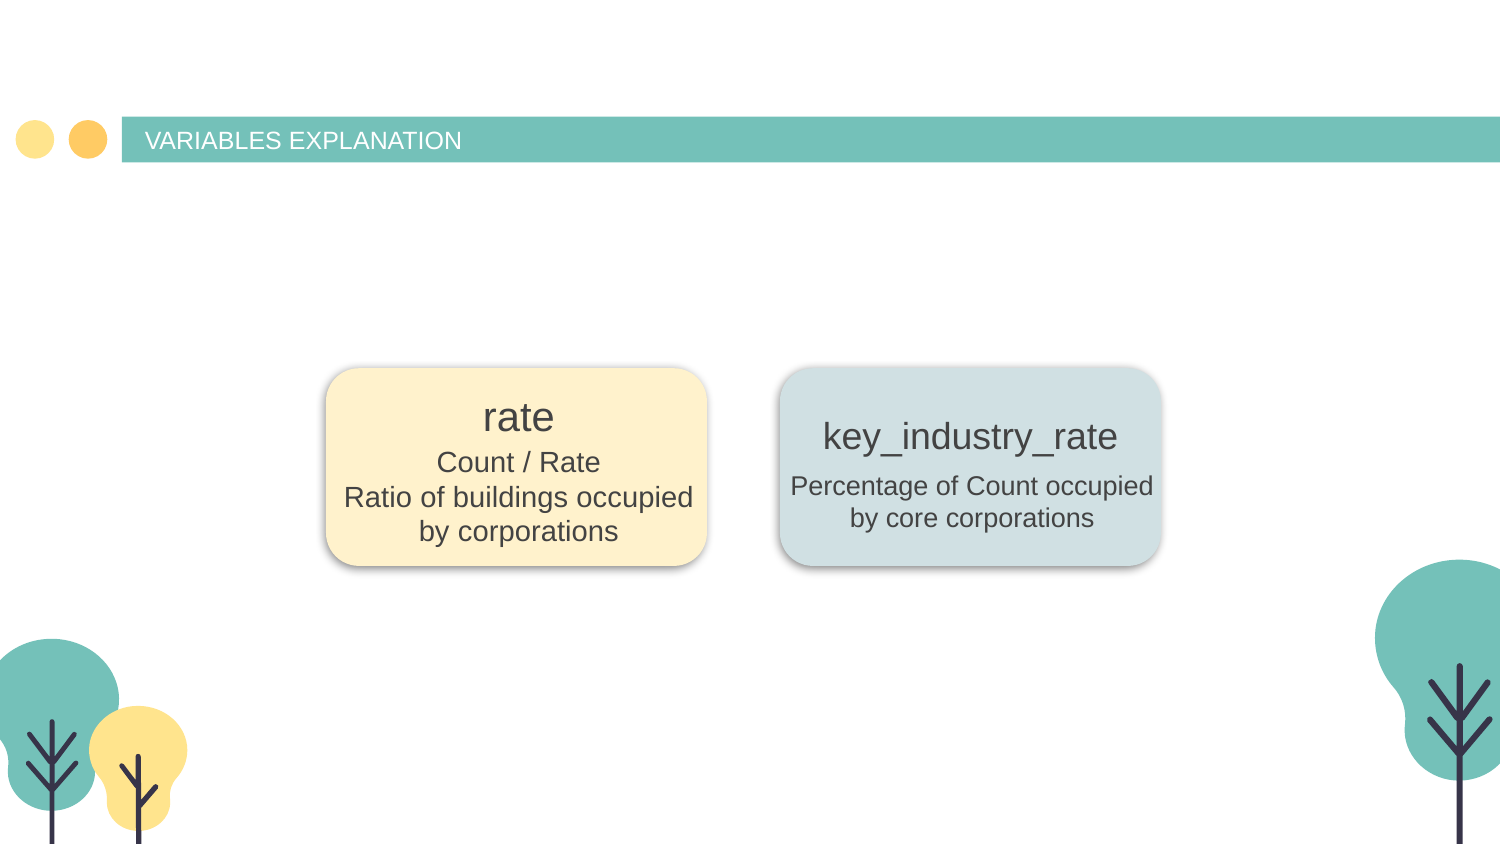

VARIABLES EXPLANATION

rate
key_industry_rate
Count / Rate
Ratio of buildings occupied by corporations
Percentage of Count occupied by core corporations
rate